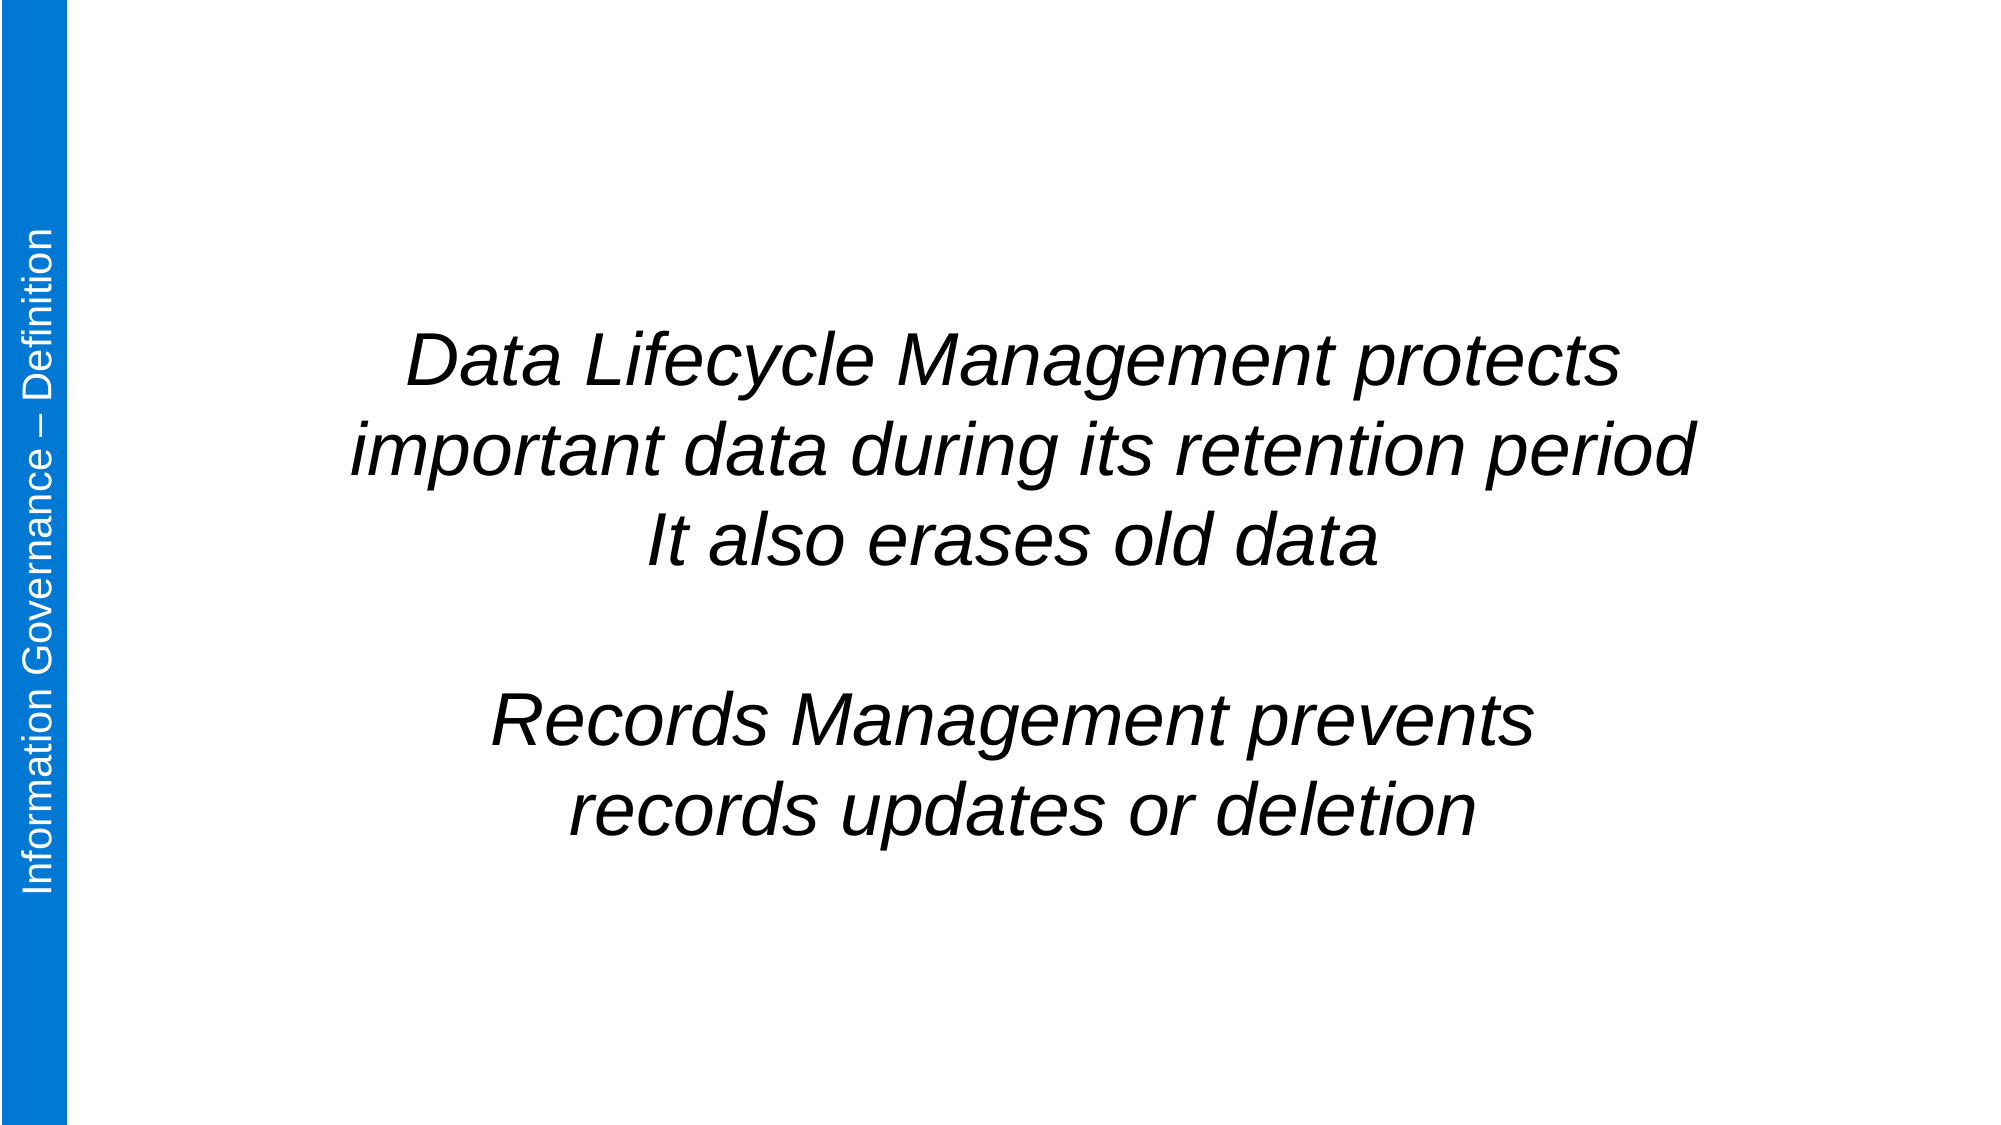

Data Lifecycle Management protects
important data during its retention period
It also erases old data

Records Management prevents
records updates or deletion

Information Governance – Definition